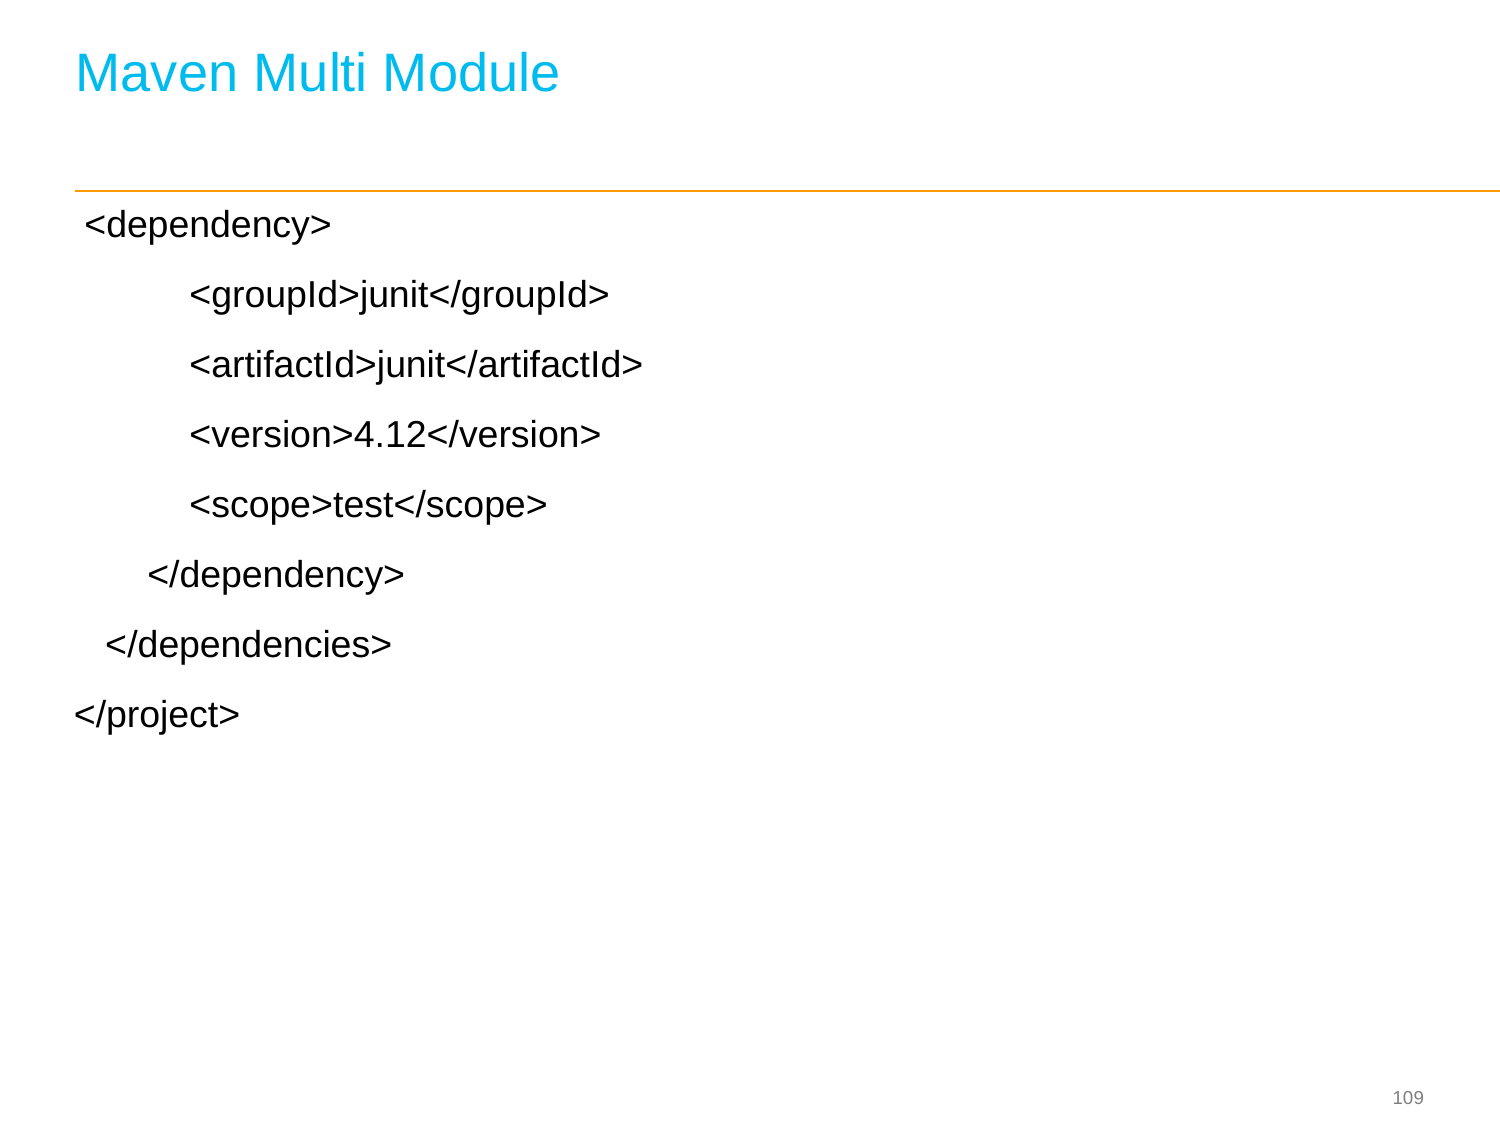

# Maven Multi Module
 <dependency>
           <groupId>junit</groupId>
           <artifactId>junit</artifactId>
           <version>4.12</version>
           <scope>test</scope>
       </dependency>
   </dependencies>
</project>